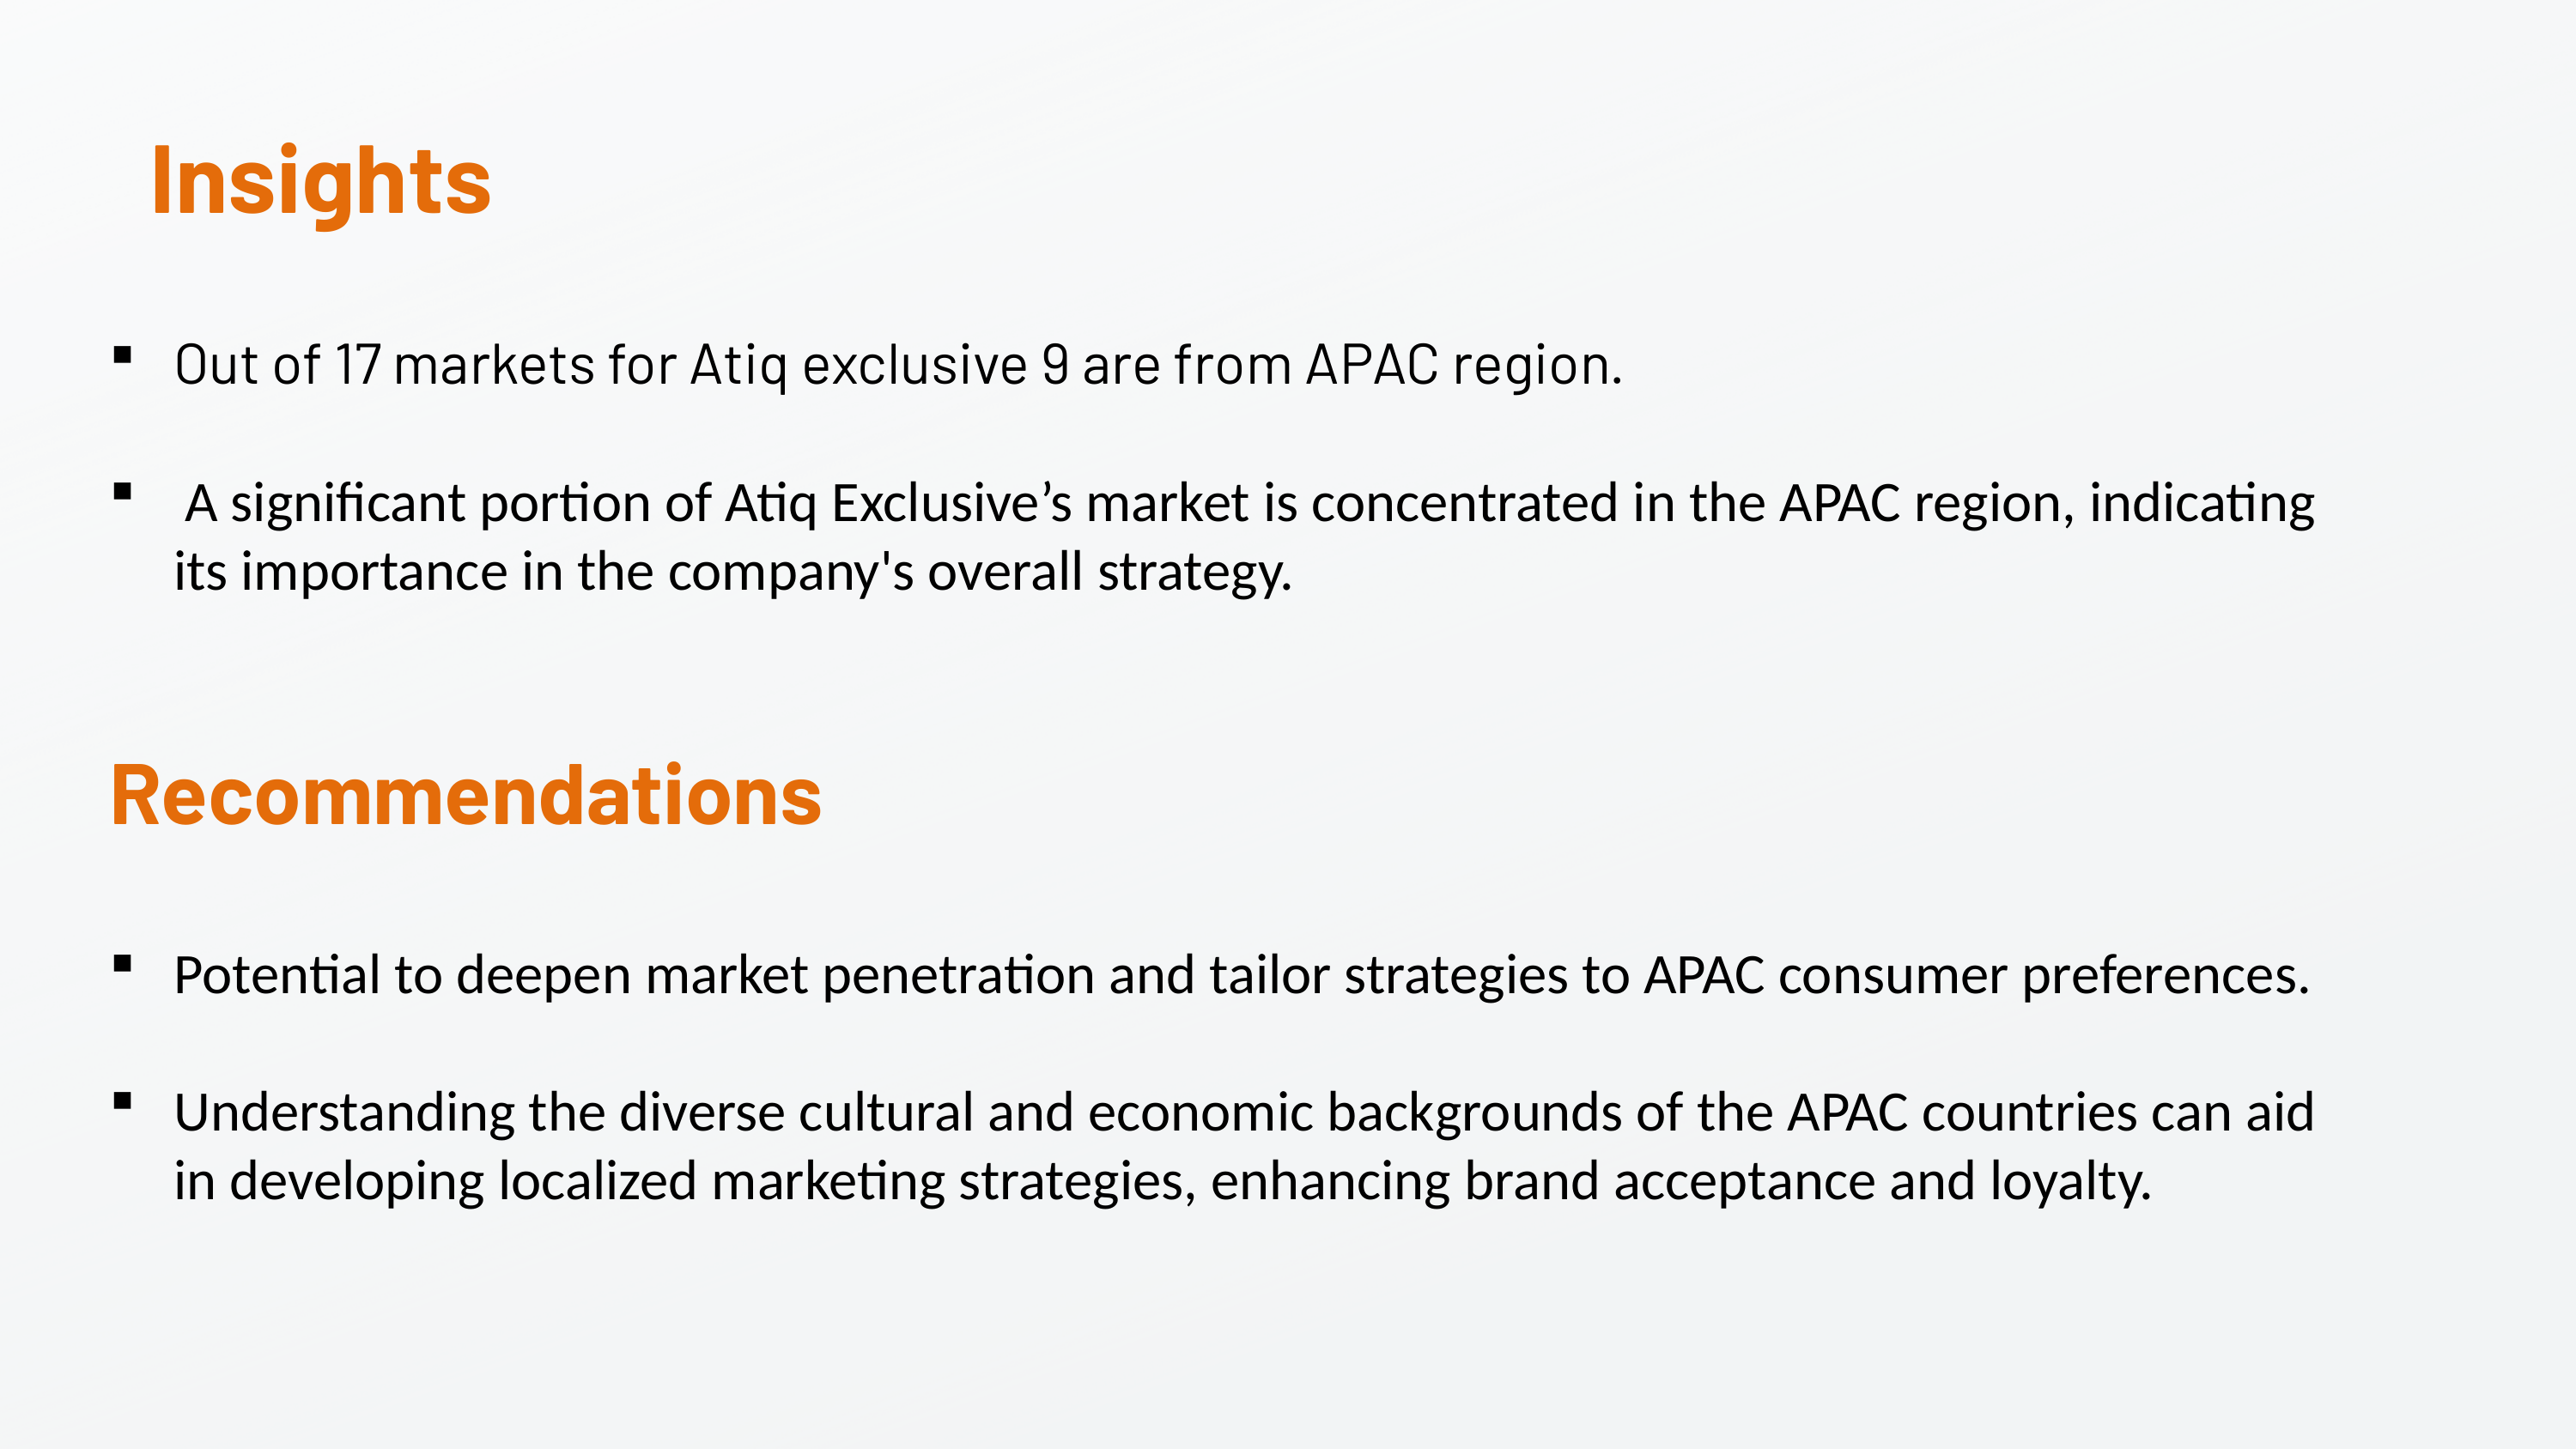

Insights

Out of 17 markets for Atiq exclusive 9 are from APAC region.

 A significant portion of Atiq Exclusive’s market is concentrated in the APAC region, indicating its importance in the company's overall strategy.

Recommendations

Potential to deepen market penetration and tailor strategies to APAC consumer preferences.

Understanding the diverse cultural and economic backgrounds of the APAC countries can aid in developing localized marketing strategies, enhancing brand acceptance and loyalty.